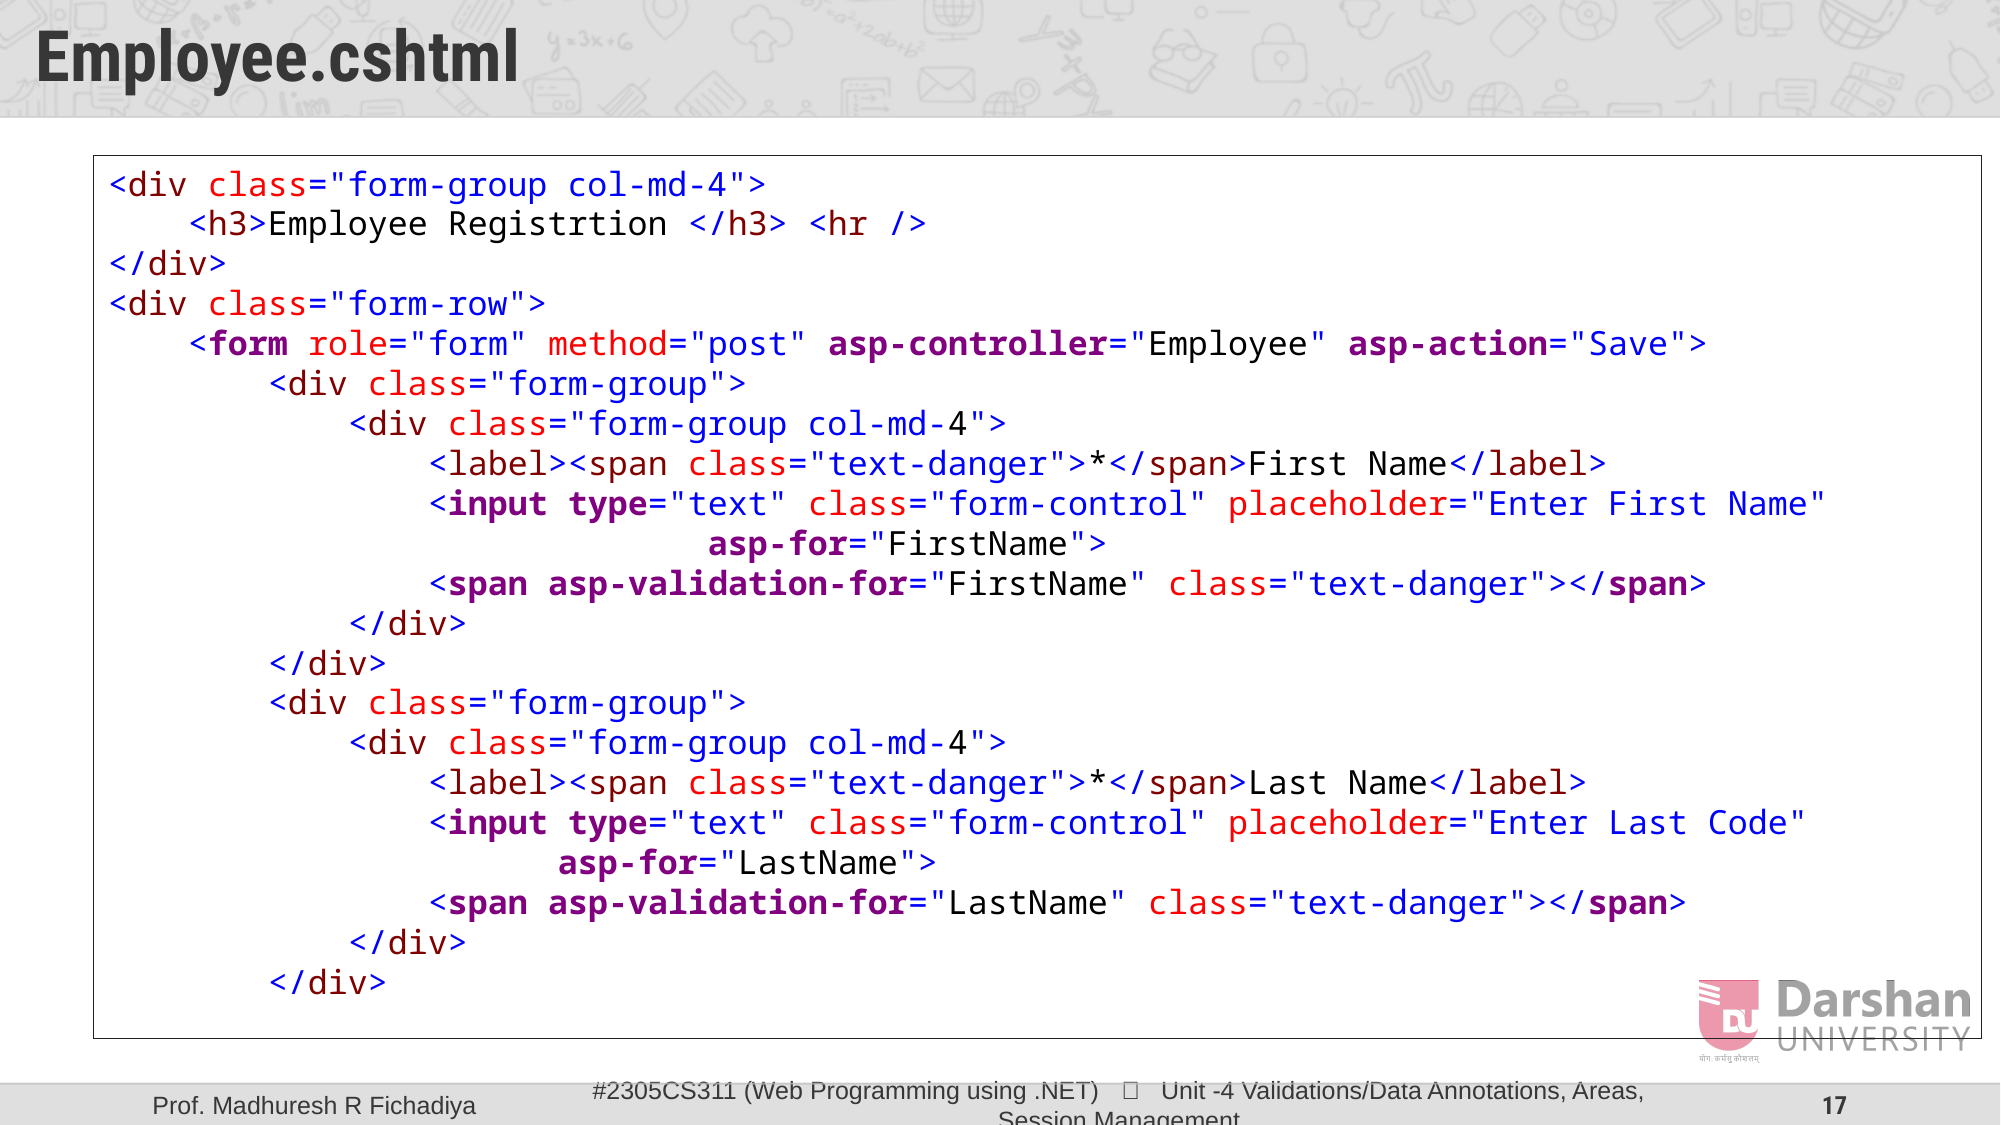

# Employee.cshtml
<div class="form-group col-md-4">
    <h3>Employee Registrtion </h3> <hr />
</div>
<div class="form-row">
    <form role="form" method="post" asp-controller="Employee" asp-action="Save">
        <div class="form-group">
            <div class="form-group col-md-4">
                <label><span class="text-danger">*</span>First Name</label>
                <input type="text" class="form-control" placeholder="Enter First Name"
				asp-for="FirstName">
                <span asp-validation-for="FirstName" class="text-danger"></span>
            </div>
        </div>
        <div class="form-group">
            <div class="form-group col-md-4">
                <label><span class="text-danger">*</span>Last Name</label>
                <input type="text" class="form-control" placeholder="Enter Last Code"
			asp-for="LastName">
                <span asp-validation-for="LastName" class="text-danger"></span>
            </div>
        </div>